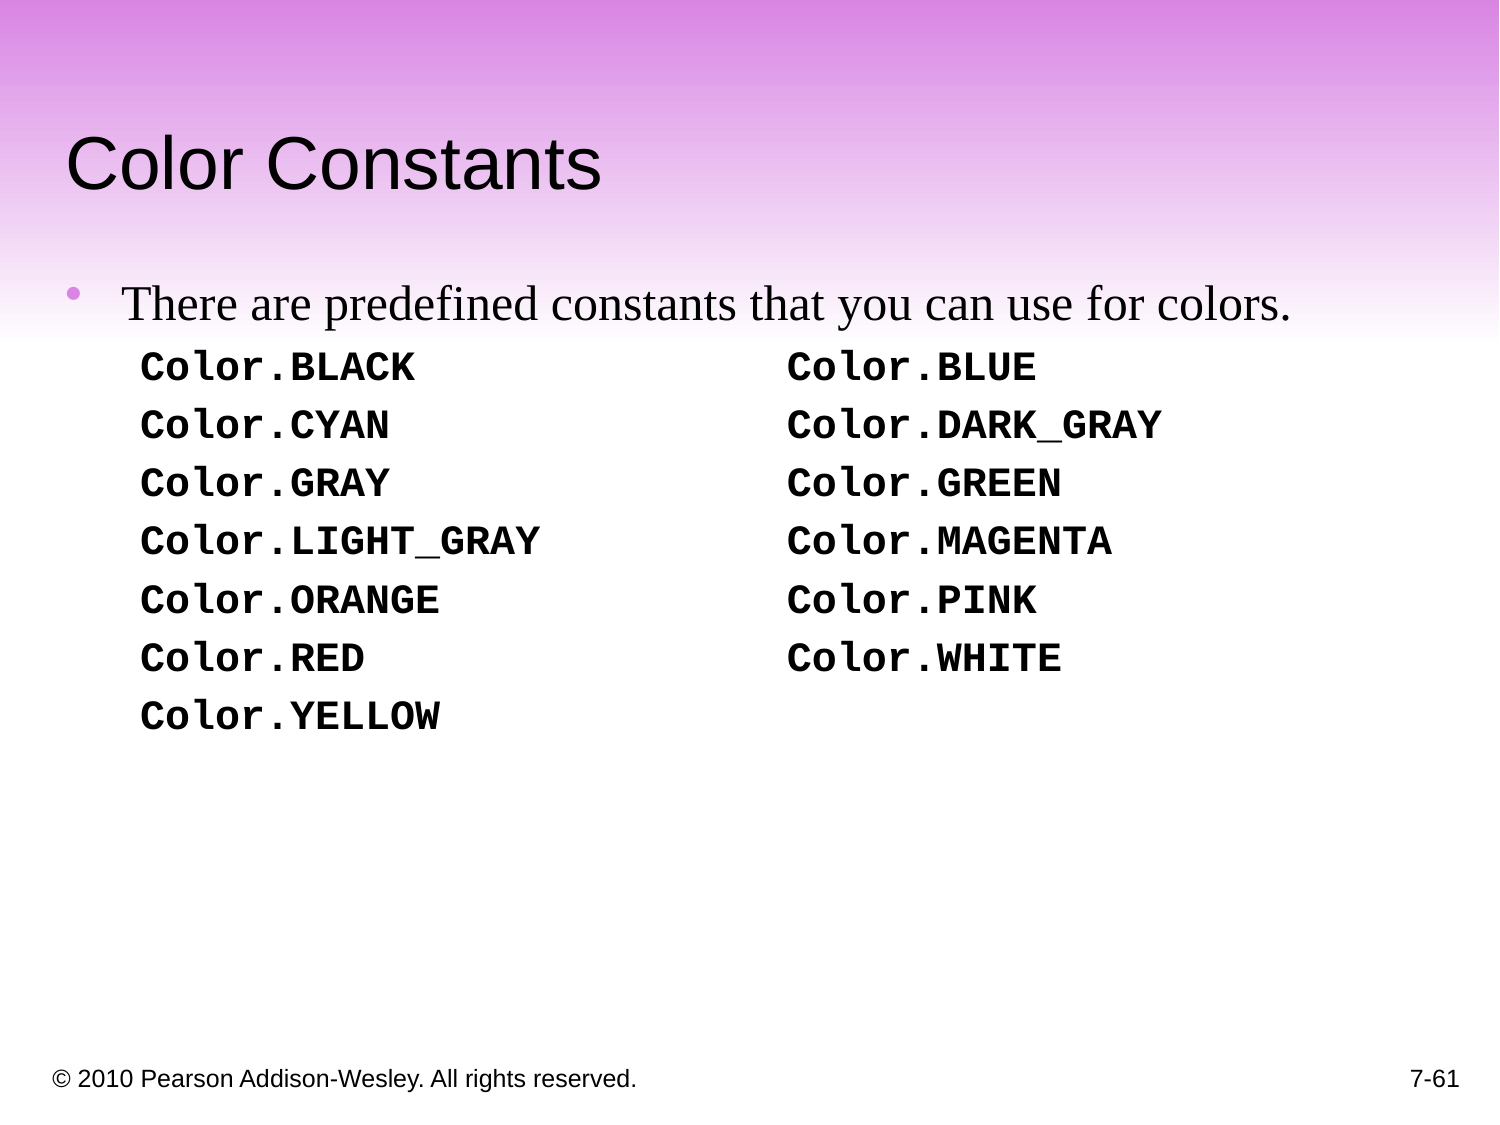

Color Constants
There are predefined constants that you can use for colors.
Color.BLACK			Color.BLUE
Color.CYAN			Color.DARK_GRAY
Color.GRAY			Color.GREEN
Color.LIGHT_GRAY		Color.MAGENTA
Color.ORANGE			Color.PINK
Color.RED			Color.WHITE
Color.YELLOW
7-61